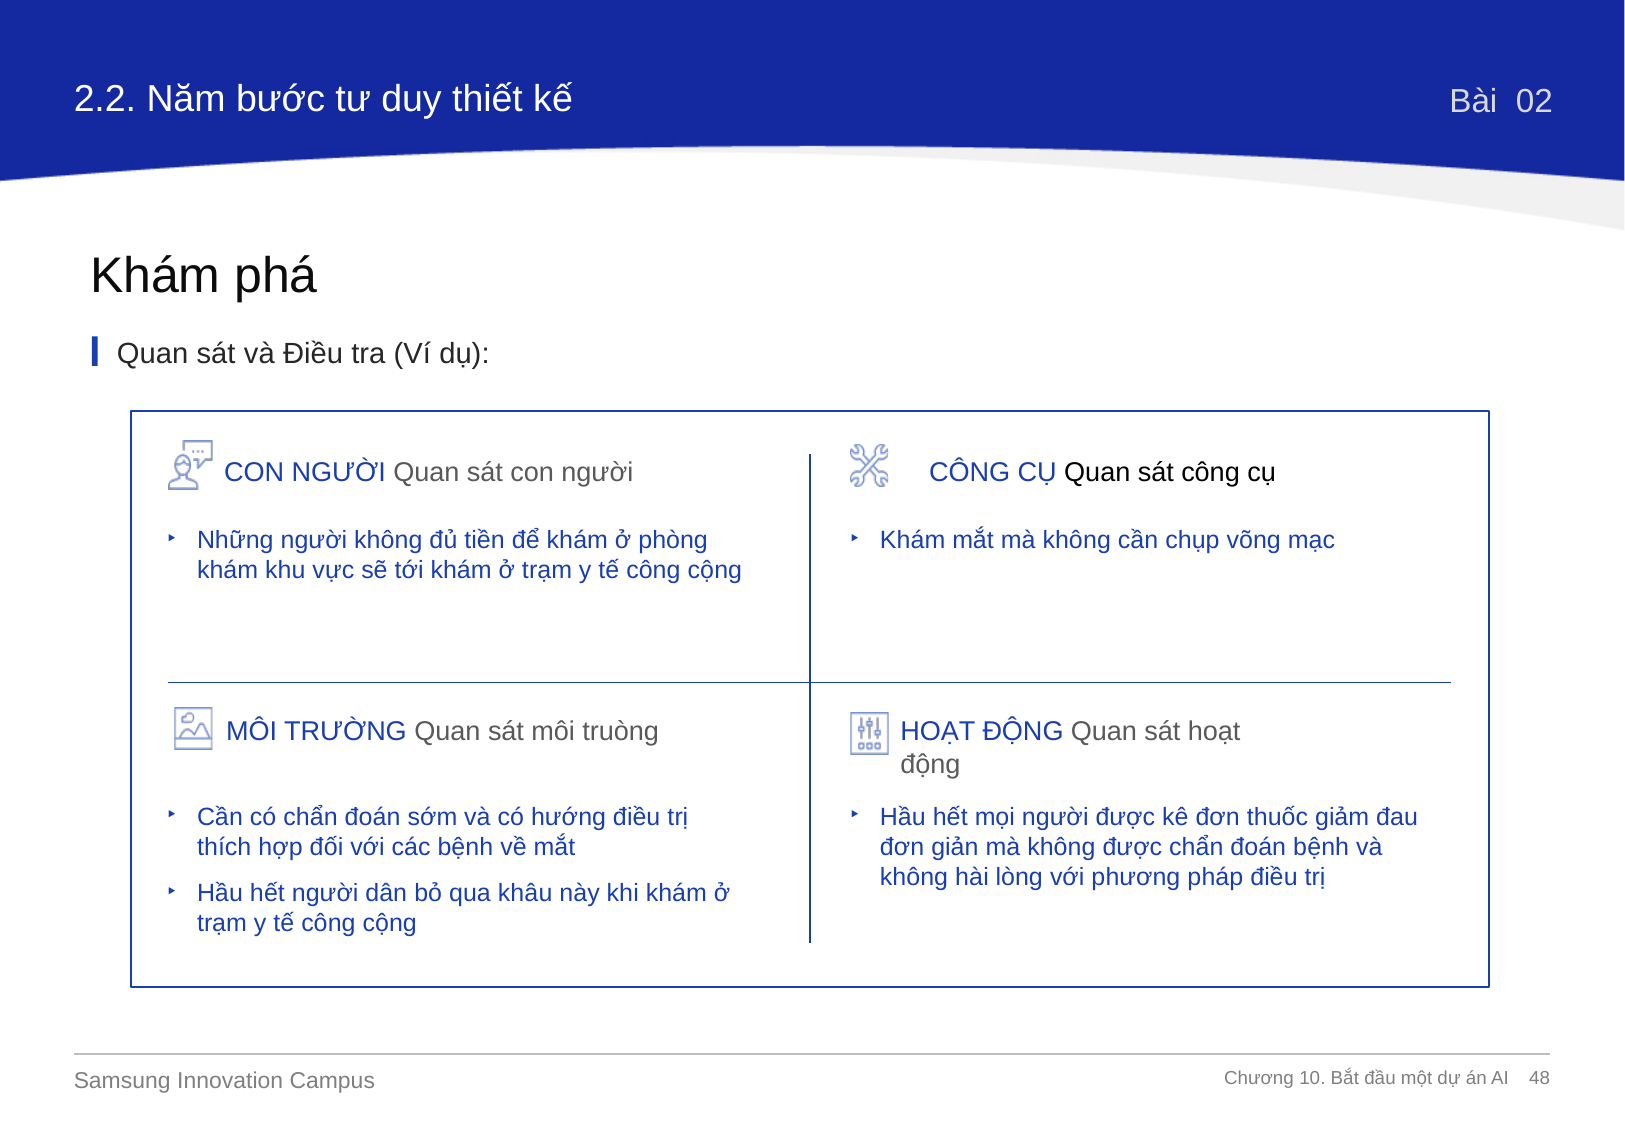

2.2. Năm bước tư duy thiết kế
Bài  02
Khám phá
Quan sát và Điều tra (Ví dụ):

CON NGƯỜI Quan sát con người 	                                  CÔNG CỤ Quan sát công cụ

MÔI TRƯỜNG Quan sát môi truòng
HOẠT ĐỘNG Quan sát hoạt động

Những người không đủ tiền để khám ở phòng khám khu vực sẽ tới khám ở trạm y tế công cộng
Khám mắt mà không cần chụp võng mạc
Cần có chẩn đoán sớm và có hướng điều trị thích hợp đối với các bệnh về mắt
Hầu hết người dân bỏ qua khâu này khi khám ở trạm y tế công cộng
Hầu hết mọi người được kê đơn thuốc giảm đau đơn giản mà không được chẩn đoán bệnh và không hài lòng với phương pháp điều trị